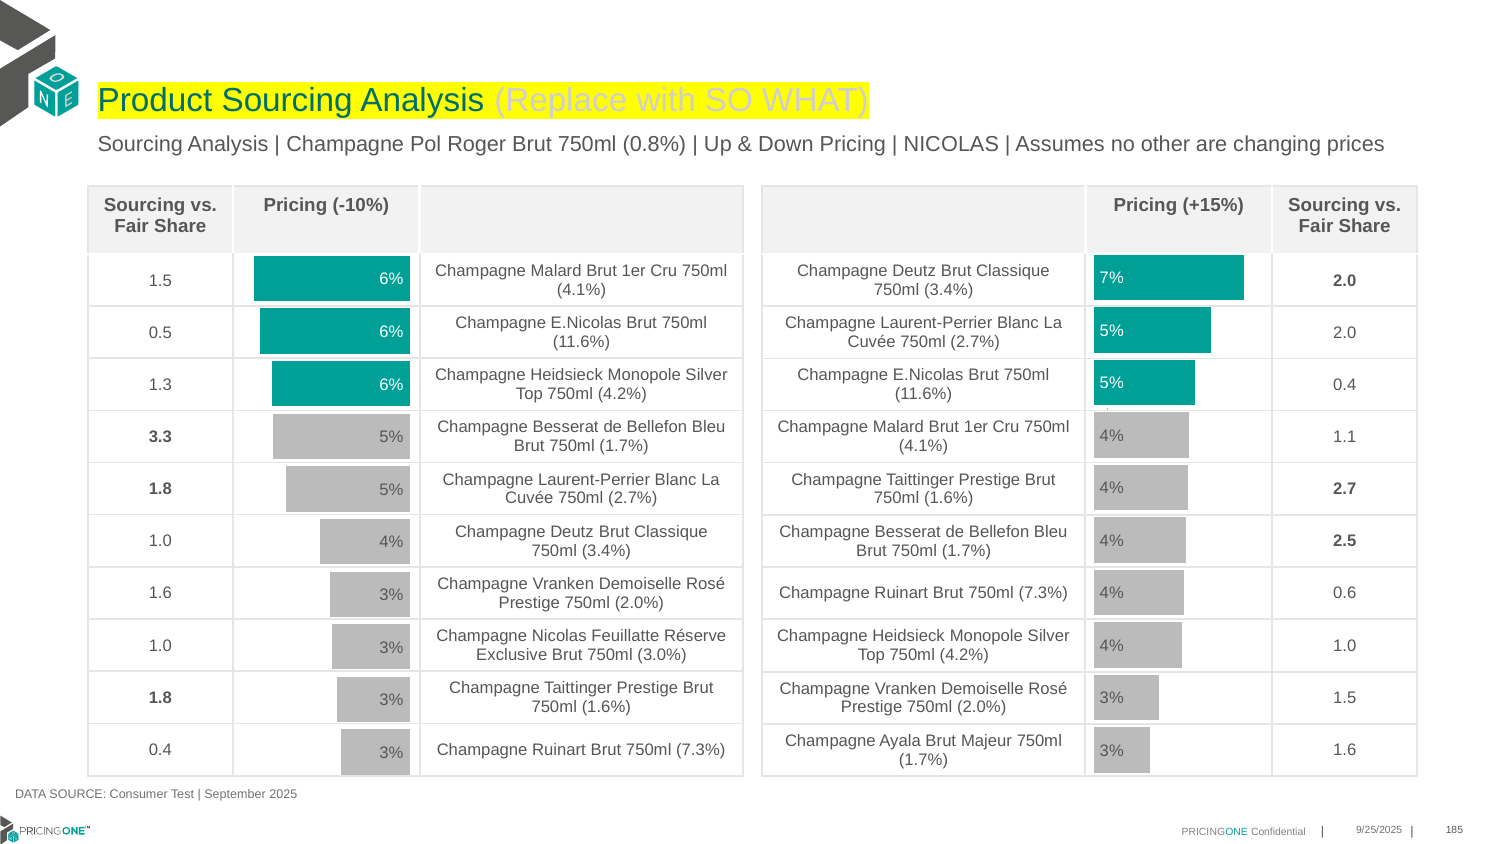

# Product Sourcing Analysis (Replace with SO WHAT)
Sourcing Analysis | Champagne Pol Roger Brut 750ml (0.8%) | Up & Down Pricing | NICOLAS | Assumes no other are changing prices
| Sourcing vs. Fair Share | Pricing (-10%) |  |
| --- | --- | --- |
| 1.5 |  | Champagne Malard Brut 1er Cru 750ml (4.1%) |
| 0.5 |  | Champagne E.Nicolas Brut 750ml (11.6%) |
| 1.3 |  | Champagne Heidsieck Monopole Silver Top 750ml (4.2%) |
| 3.3 |  | Champagne Besserat de Bellefon Bleu Brut 750ml (1.7%) |
| 1.8 |  | Champagne Laurent-Perrier Blanc La Cuvée 750ml (2.7%) |
| 1.0 |  | Champagne Deutz Brut Classique 750ml (3.4%) |
| 1.6 |  | Champagne Vranken Demoiselle Rosé Prestige 750ml (2.0%) |
| 1.0 |  | Champagne Nicolas Feuillatte Réserve Exclusive Brut 750ml (3.0%) |
| 1.8 |  | Champagne Taittinger Prestige Brut 750ml (1.6%) |
| 0.4 |  | Champagne Ruinart Brut 750ml (7.3%) |
|  | Pricing (+15%) | Sourcing vs. Fair Share |
| --- | --- | --- |
| Champagne Deutz Brut Classique 750ml (3.4%) |  | 2.0 |
| Champagne Laurent-Perrier Blanc La Cuvée 750ml (2.7%) |  | 2.0 |
| Champagne E.Nicolas Brut 750ml (11.6%) |  | 0.4 |
| Champagne Malard Brut 1er Cru 750ml (4.1%) |  | 1.1 |
| Champagne Taittinger Prestige Brut 750ml (1.6%) |  | 2.7 |
| Champagne Besserat de Bellefon Bleu Brut 750ml (1.7%) |  | 2.5 |
| Champagne Ruinart Brut 750ml (7.3%) |  | 0.6 |
| Champagne Heidsieck Monopole Silver Top 750ml (4.2%) |  | 1.0 |
| Champagne Vranken Demoiselle Rosé Prestige 750ml (2.0%) |  | 1.5 |
| Champagne Ayala Brut Majeur 750ml (1.7%) |  | 1.6 |

### Chart

| Category | Champagne Pol Roger Brut 750ml (0.8%) |
|---|---|
| Champagne Deutz Brut Classique 750ml (3.4%) | 0.06943865356594457 |
| Champagne Laurent-Perrier Blanc La Cuvée 750ml (2.7%) | 0.054288852824692785 |
| Champagne E.Nicolas Brut 750ml (11.6%) | 0.04700900405163601 |
| Champagne Malard Brut 1er Cru 750ml (4.1%) | 0.043975918910613865 |
| Champagne Taittinger Prestige Brut 750ml (1.6%) | 0.04350975399841136 |
| Champagne Besserat de Bellefon Bleu Brut 750ml (1.7%) | 0.0425247825772059 |
| Champagne Ruinart Brut 750ml (7.3%) | 0.04165136743522006 |
| Champagne Heidsieck Monopole Silver Top 750ml (4.2%) | 0.04093004695026352 |
| Champagne Vranken Demoiselle Rosé Prestige 750ml (2.0%) | 0.030140523453030914 |
| Champagne Ayala Brut Majeur 750ml (1.7%) | 0.02625211968168125 |

### Chart

| Category | Champagne Pol Roger Brut 750ml (0.8%) |
|---|---|
| Champagne Malard Brut 1er Cru 750ml (4.1%) | 0.062333303005590306 |
| Champagne E.Nicolas Brut 750ml (11.6%) | 0.06009367398111858 |
| Champagne Heidsieck Monopole Silver Top 750ml (4.2%) | 0.05509213997308 |
| Champagne Besserat de Bellefon Bleu Brut 750ml (1.7%) | 0.05475909512210588 |
| Champagne Laurent-Perrier Blanc La Cuvée 750ml (2.7%) | 0.049603198709191554 |
| Champagne Deutz Brut Classique 750ml (3.4%) | 0.03586179397331647 |
| Champagne Vranken Demoiselle Rosé Prestige 750ml (2.0%) | 0.03197656564024075 |
| Champagne Nicolas Feuillatte Réserve Exclusive Brut 750ml (3.0%) | 0.03116365235357327 |
| Champagne Taittinger Prestige Brut 750ml (1.6%) | 0.029333849188828875 |
| Champagne Ruinart Brut 750ml (7.3%) | 0.027802384671149268 |
DATA SOURCE: Consumer Test | September 2025

9/25/2025
185